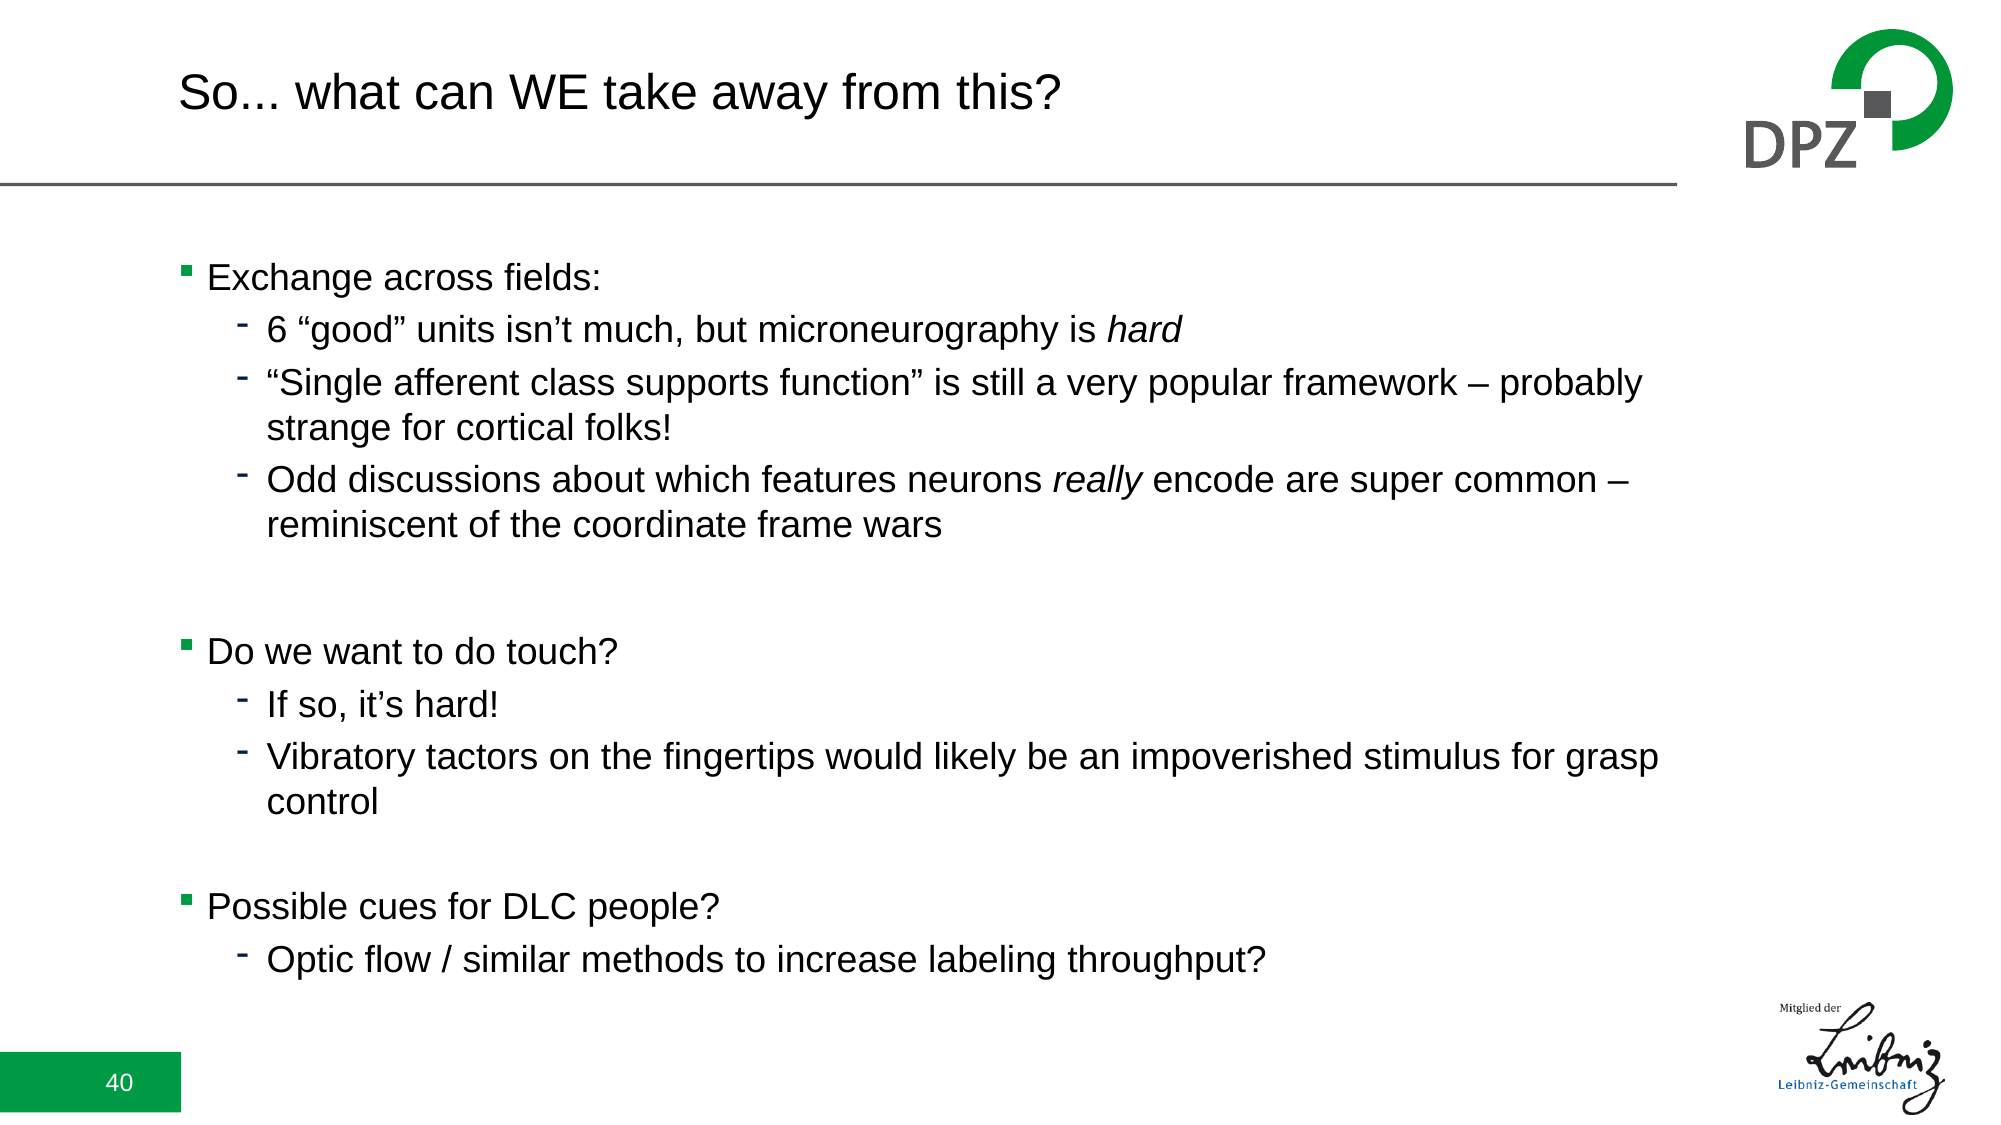

# So... what can WE take away from this?
Exchange across fields:
6 “good” units isn’t much, but microneurography is hard
“Single afferent class supports function” is still a very popular framework – probably strange for cortical folks!
Odd discussions about which features neurons really encode are super common – reminiscent of the coordinate frame wars

Do we want to do touch?
If so, it’s hard!
Vibratory tactors on the fingertips would likely be an impoverished stimulus for grasp control

Possible cues for DLC people?
Optic flow / similar methods to increase labeling throughput?
40